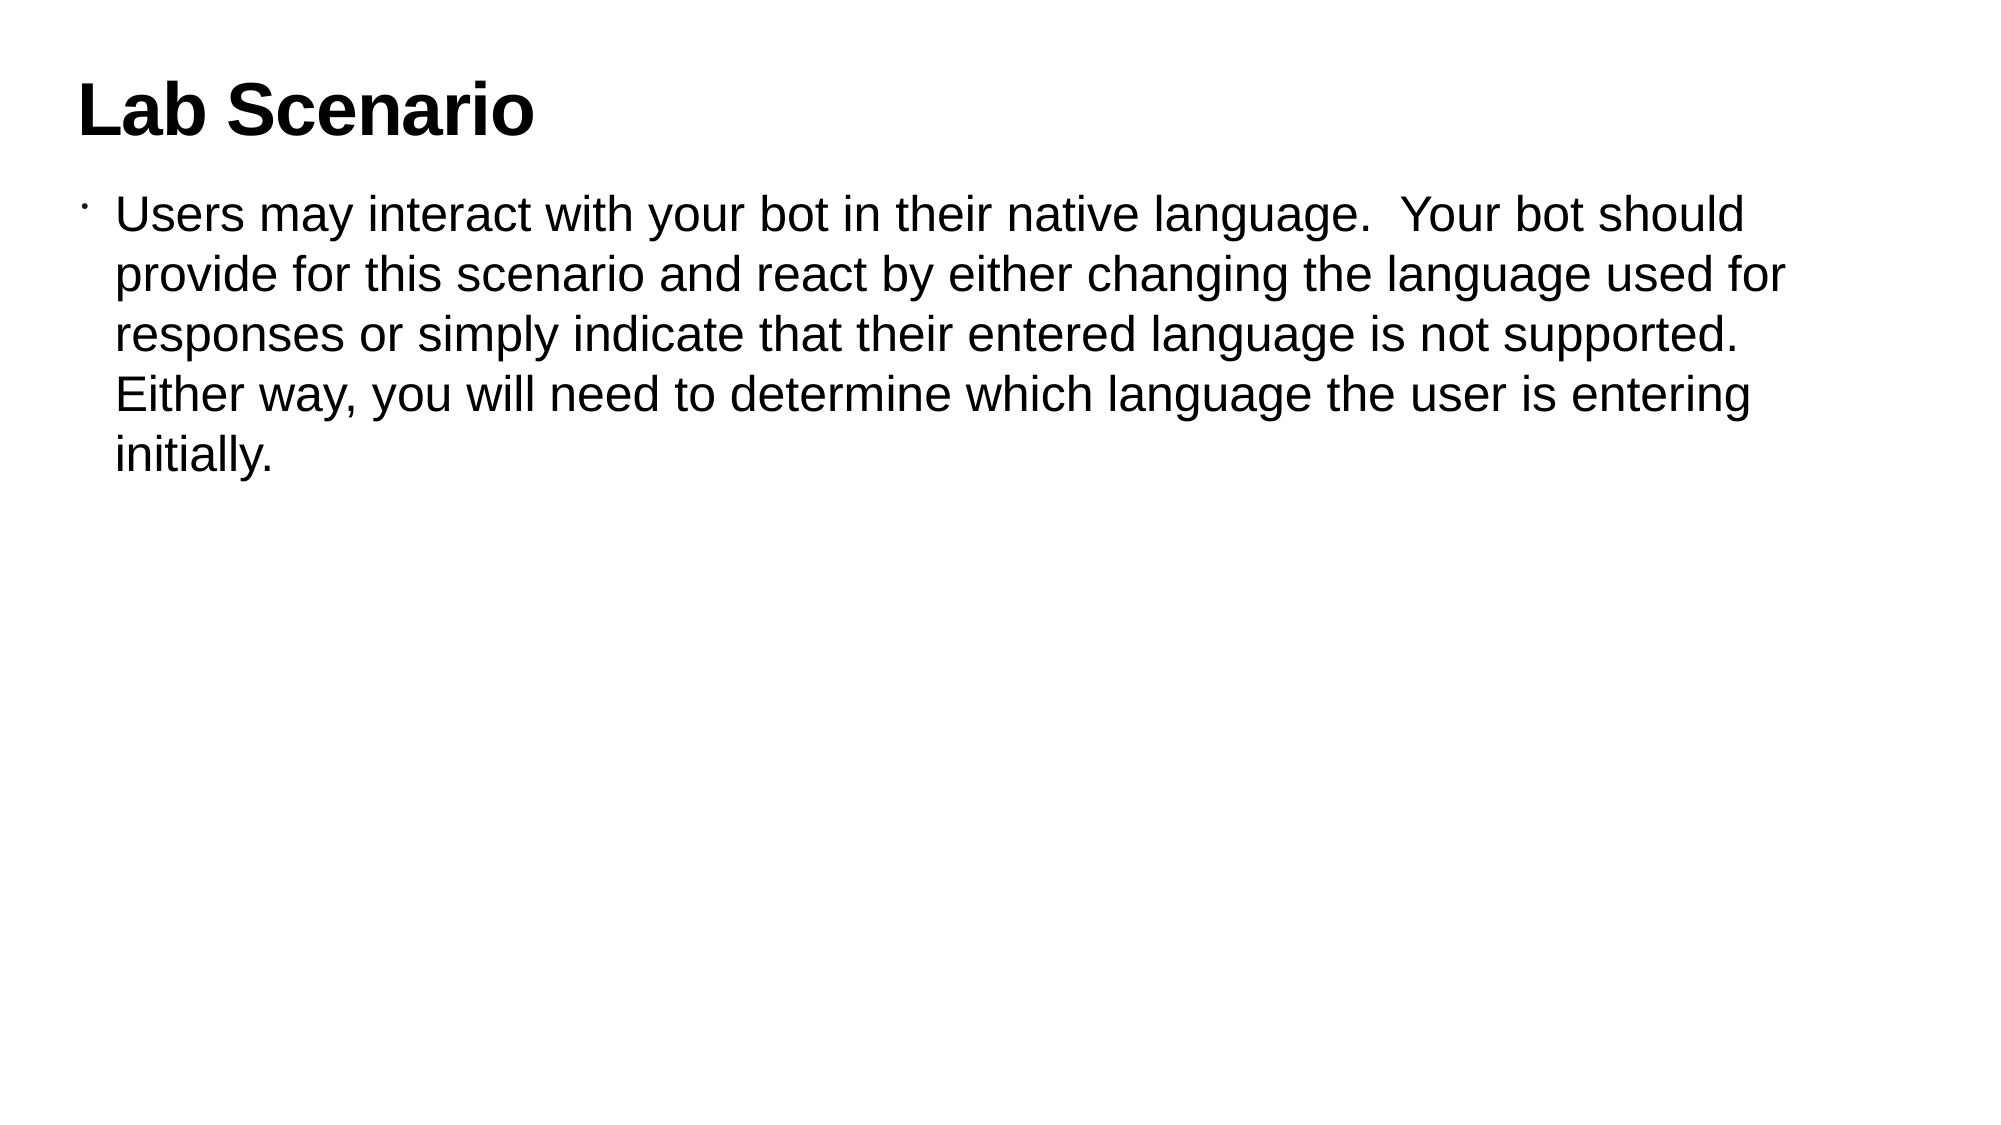

# Lab Scenario
Users may interact with your bot in their native language.  Your bot should provide for this scenario and react by either changing the language used for responses or simply indicate that their entered language is not supported.  Either way, you will need to determine which language the user is entering initially.